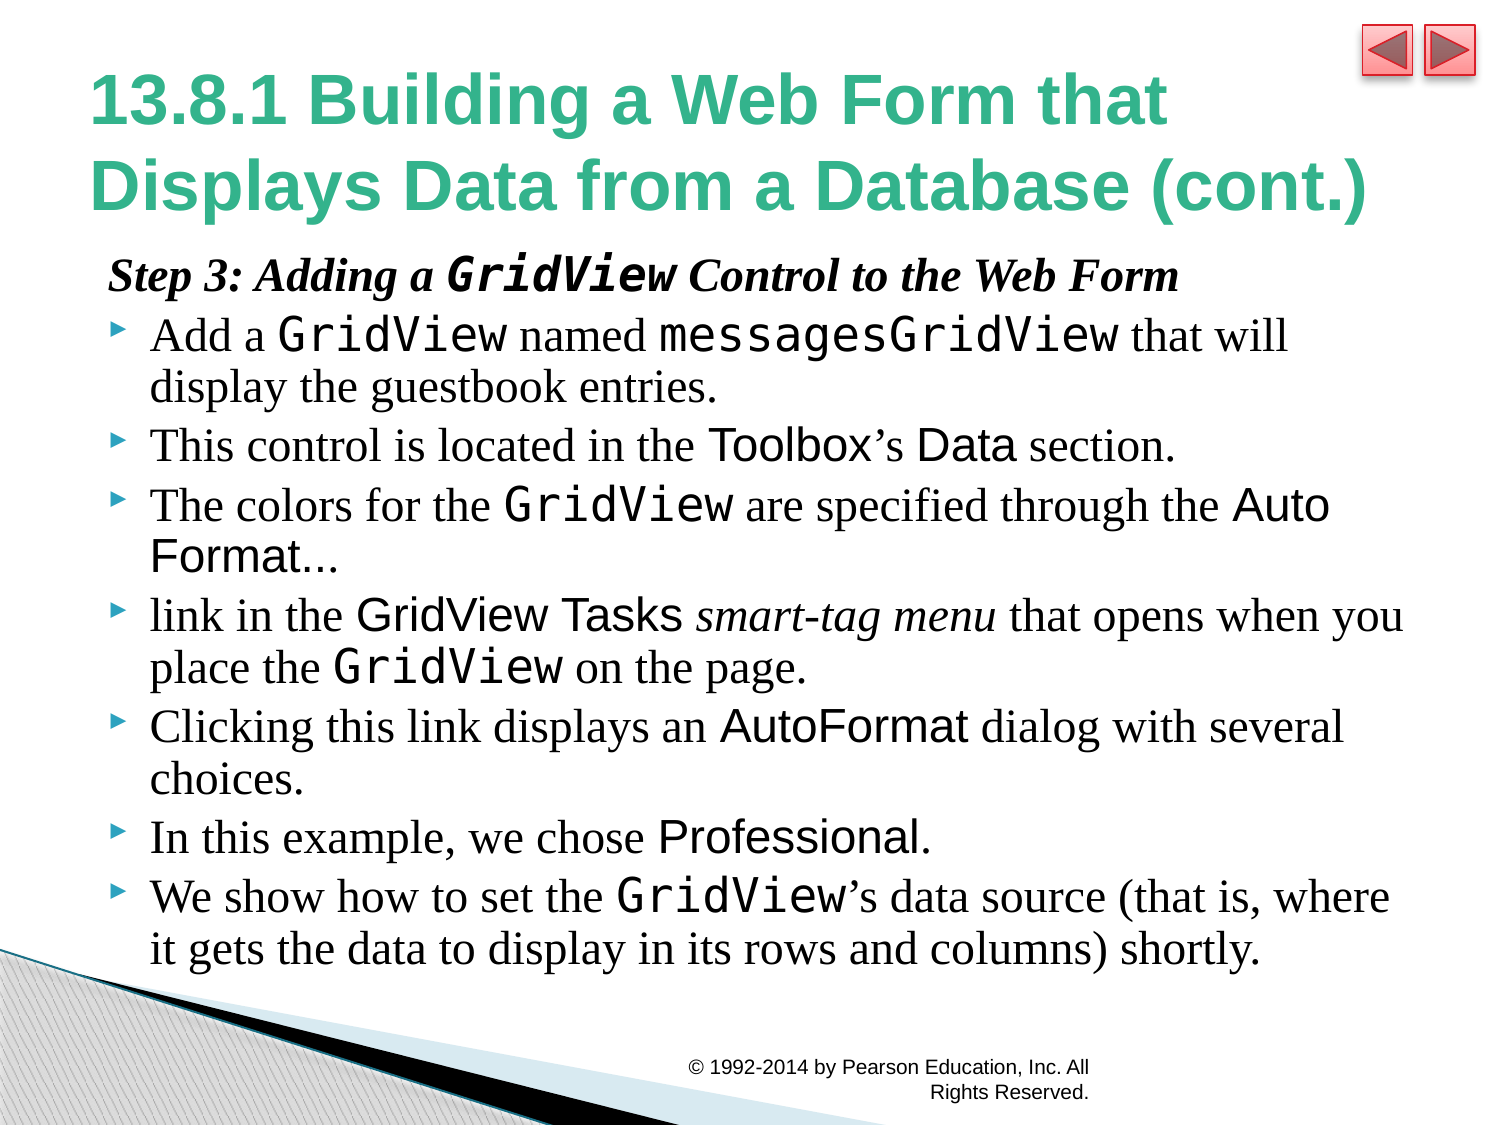

# 13.8.1 Building a Web Form that Displays Data from a Database (cont.)
Step 3: Adding a GridView Control to the Web Form
Add a GridView named messagesGridView that will display the guestbook entries.
This control is located in the Toolbox’s Data section.
The colors for the GridView are specified through the Auto Format...
link in the GridView Tasks smart-tag menu that opens when you place the GridView on the page.
Clicking this link displays an AutoFormat dialog with several choices.
In this example, we chose Professional.
We show how to set the GridView’s data source (that is, where it gets the data to display in its rows and columns) shortly.
© 1992-2014 by Pearson Education, Inc. All Rights Reserved.